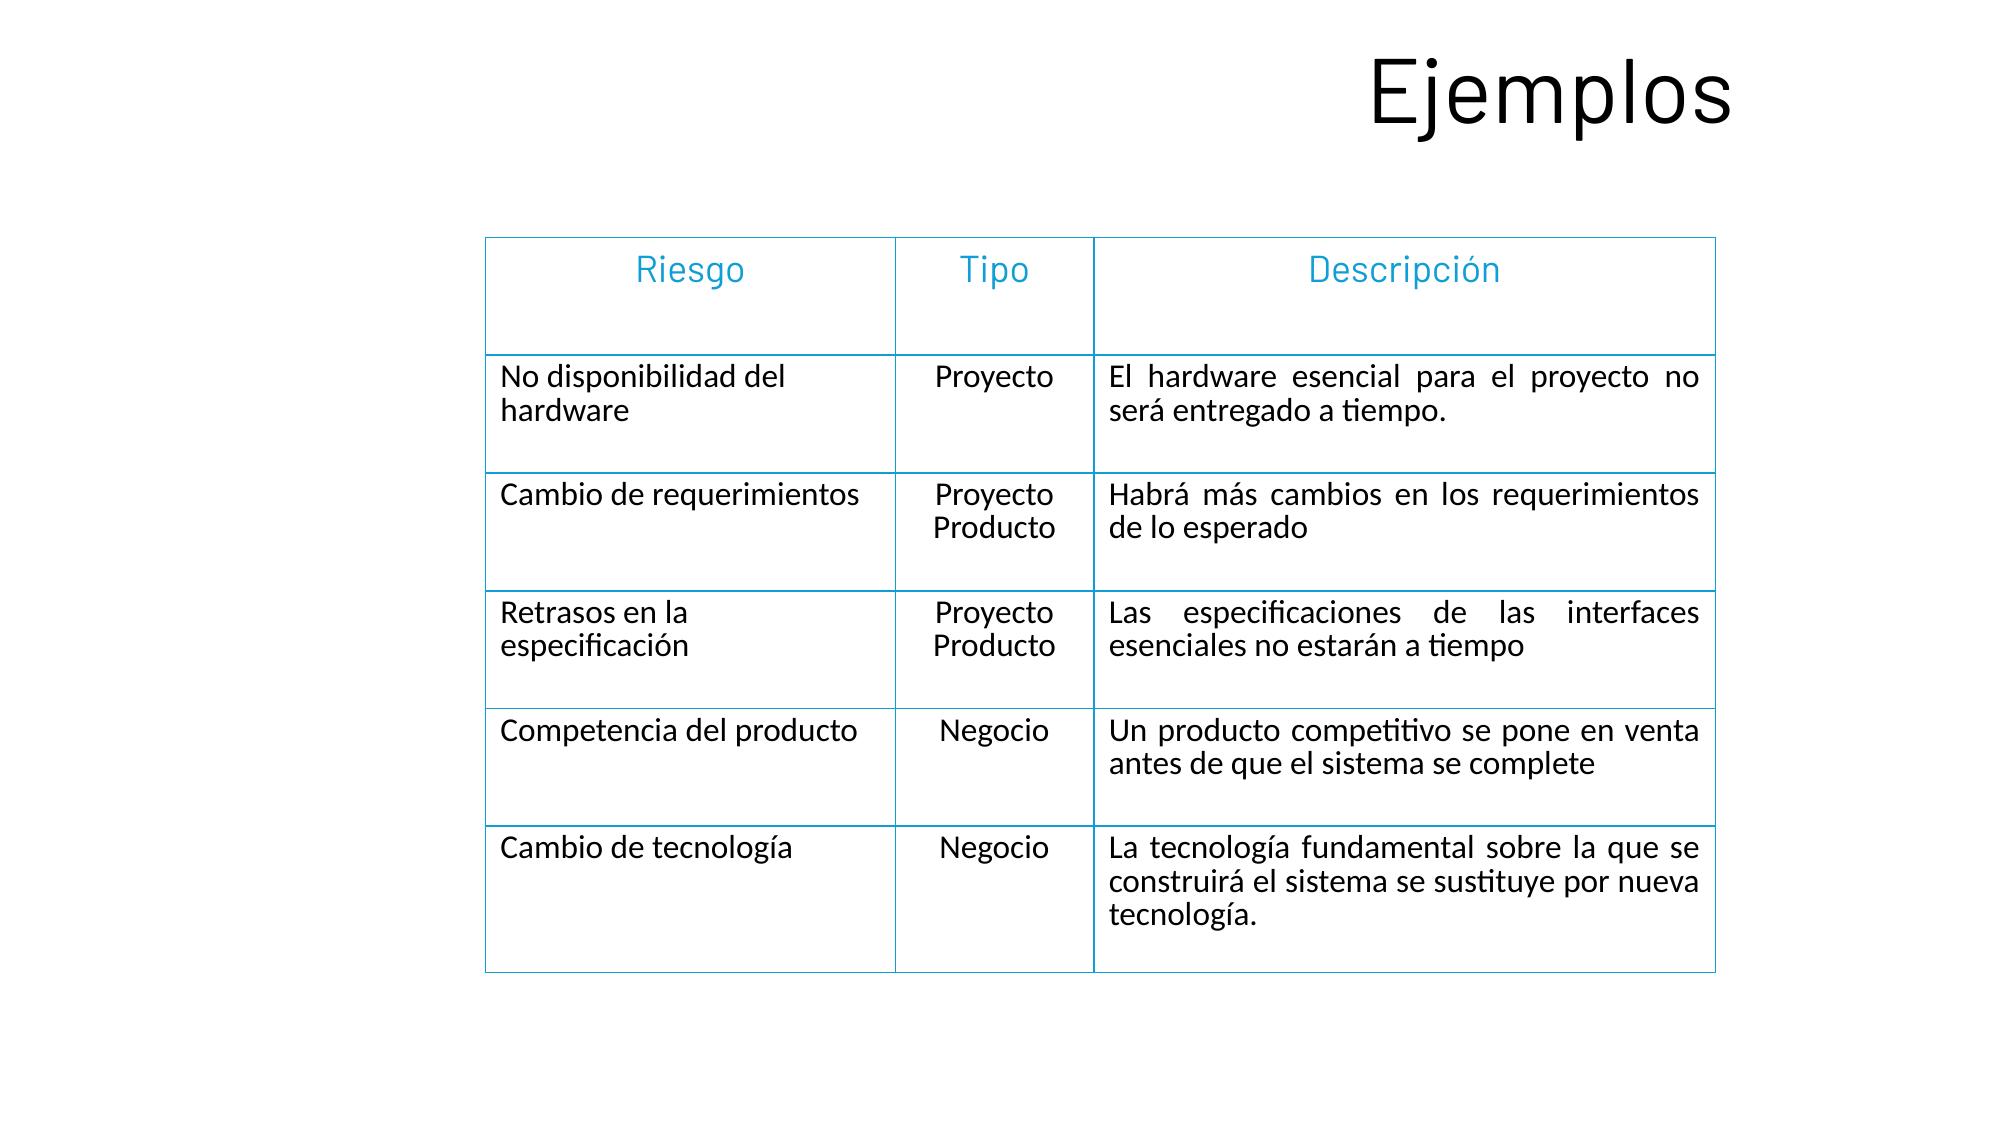

# Ejemplos
| Riesgo | Tipo | Descripción |
| --- | --- | --- |
| No disponibilidad del hardware | Proyecto | El hardware esencial para el proyecto no será entregado a tiempo. |
| Cambio de requerimientos | Proyecto Producto | Habrá más cambios en los requerimientos de lo esperado |
| Retrasos en la especificación | Proyecto Producto | Las especificaciones de las interfaces esenciales no estarán a tiempo |
| Competencia del producto | Negocio | Un producto competitivo se pone en venta antes de que el sistema se complete |
| Cambio de tecnología | Negocio | La tecnología fundamental sobre la que se construirá el sistema se sustituye por nueva tecnología. |